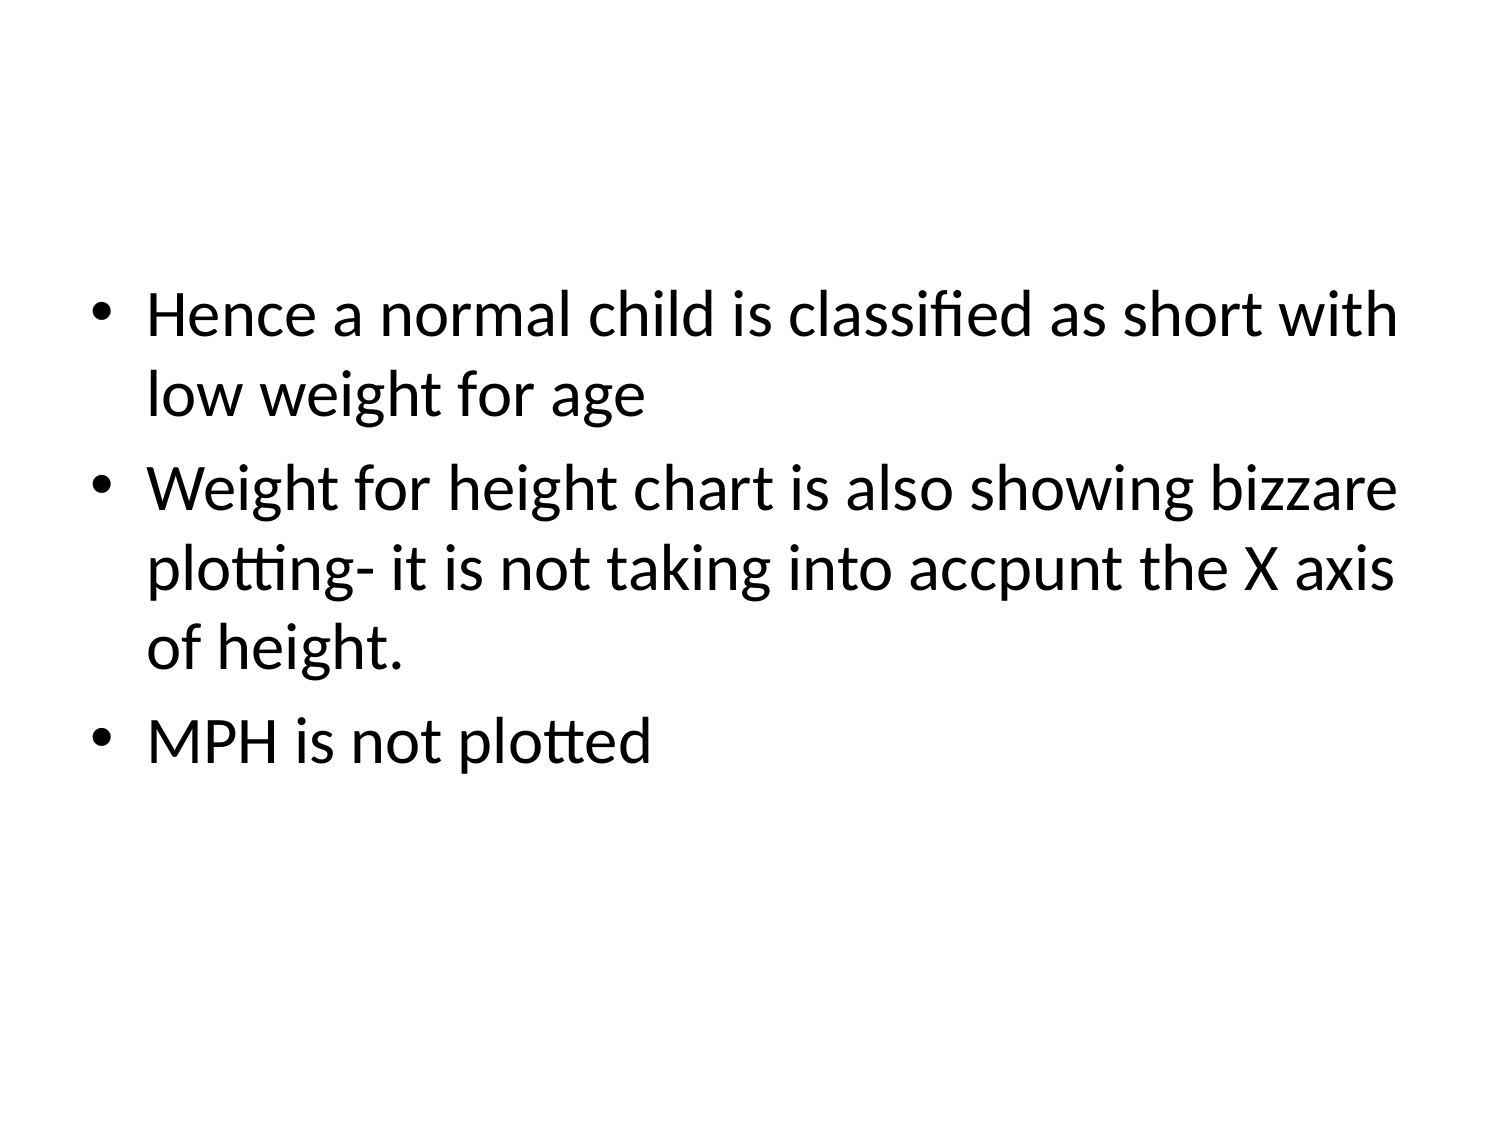

#
Hence a normal child is classified as short with low weight for age
Weight for height chart is also showing bizzare plotting- it is not taking into accpunt the X axis of height.
MPH is not plotted